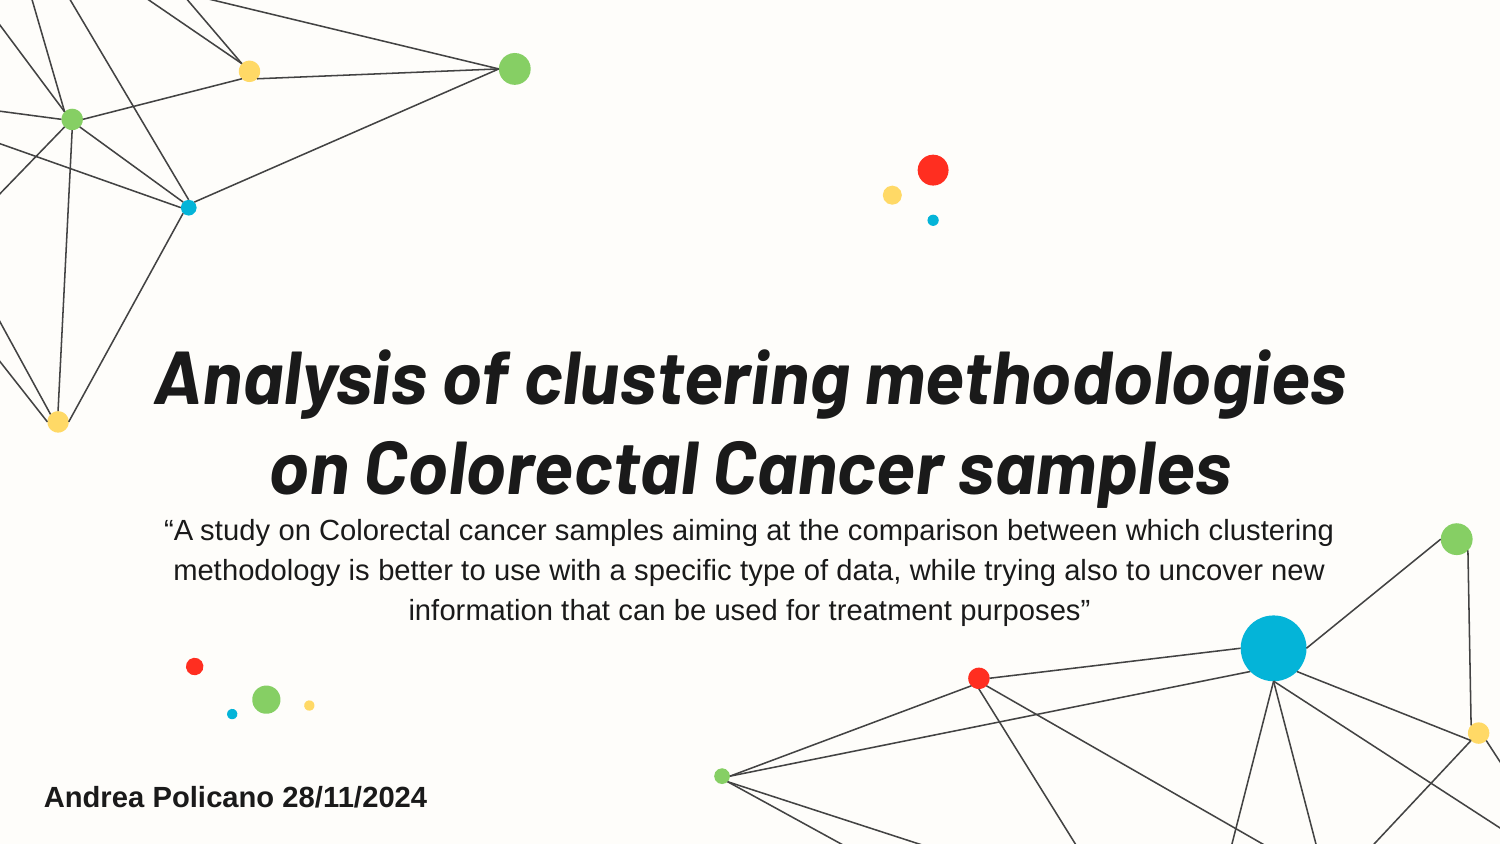

# Analysis of clustering methodologies on Colorectal Cancer samples
“A study on Colorectal cancer samples aiming at the comparison between which clustering methodology is better to use with a specific type of data, while trying also to uncover new information that can be used for treatment purposes”

Andrea Policano 28/11/2024